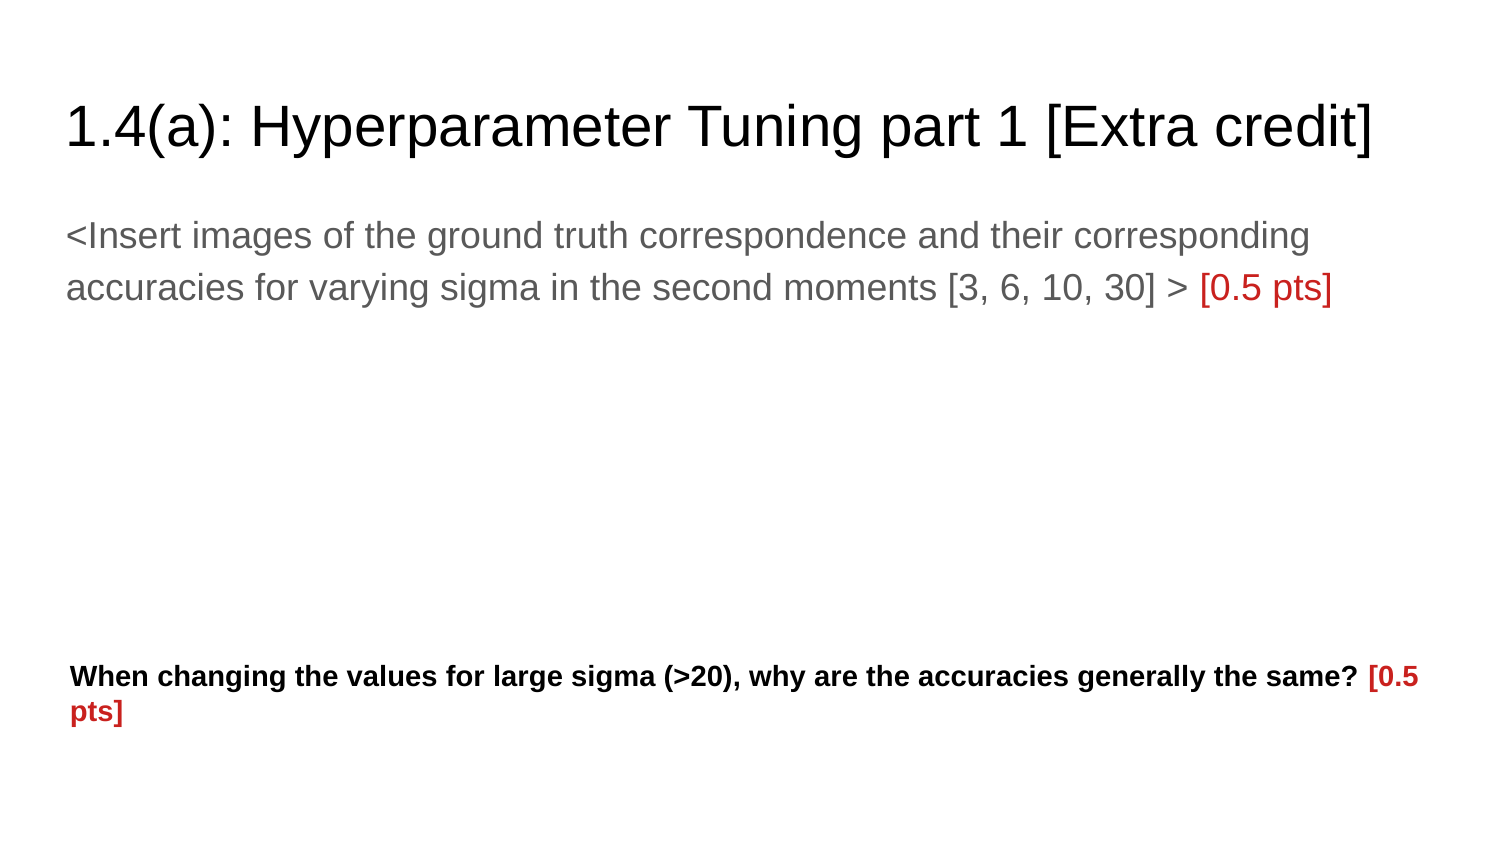

1.4(a): Hyperparameter Tuning part 1 [Extra credit]
<Insert images of the ground truth correspondence and their corresponding accuracies for varying sigma in the second moments [3, 6, 10, 30] > [0.5 pts]
When changing the values for large sigma (>20), why are the accuracies generally the same? [0.5 pts]